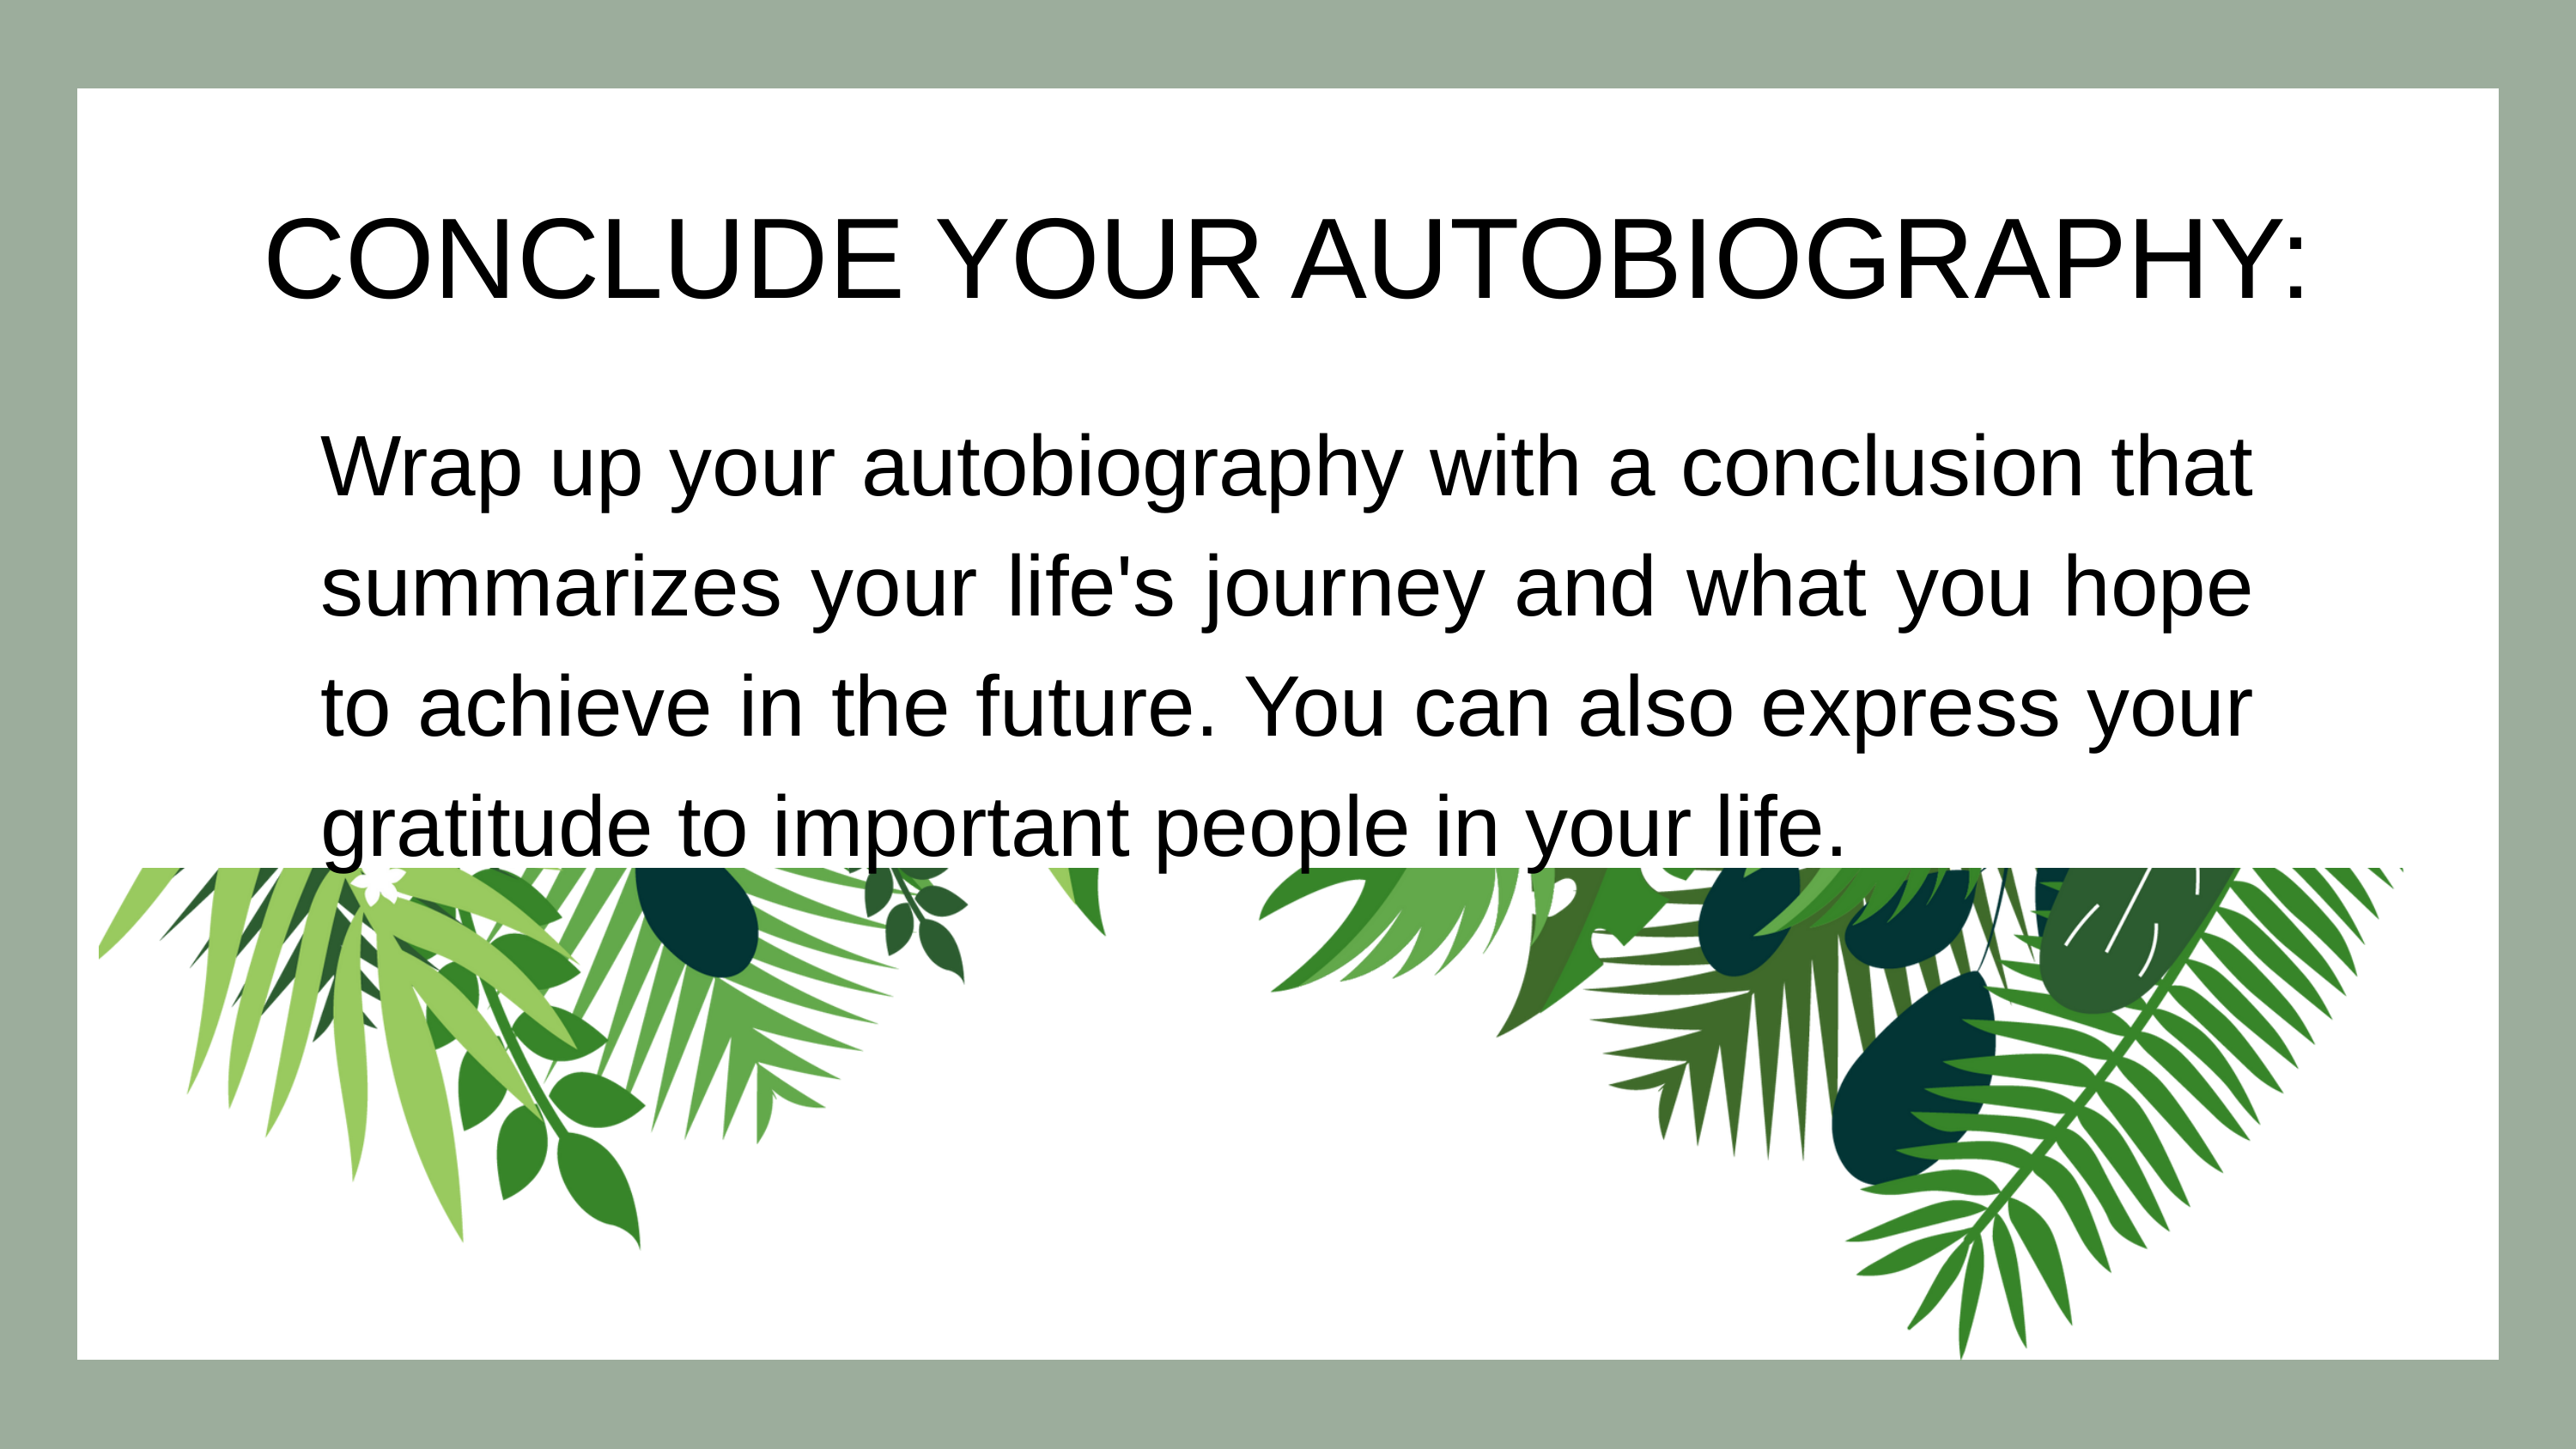

CONCLUDE YOUR AUTOBIOGRAPHY:
Wrap up your autobiography with a conclusion that summarizes your life's journey and what you hope to achieve in the future. You can also express your gratitude to important people in your life.